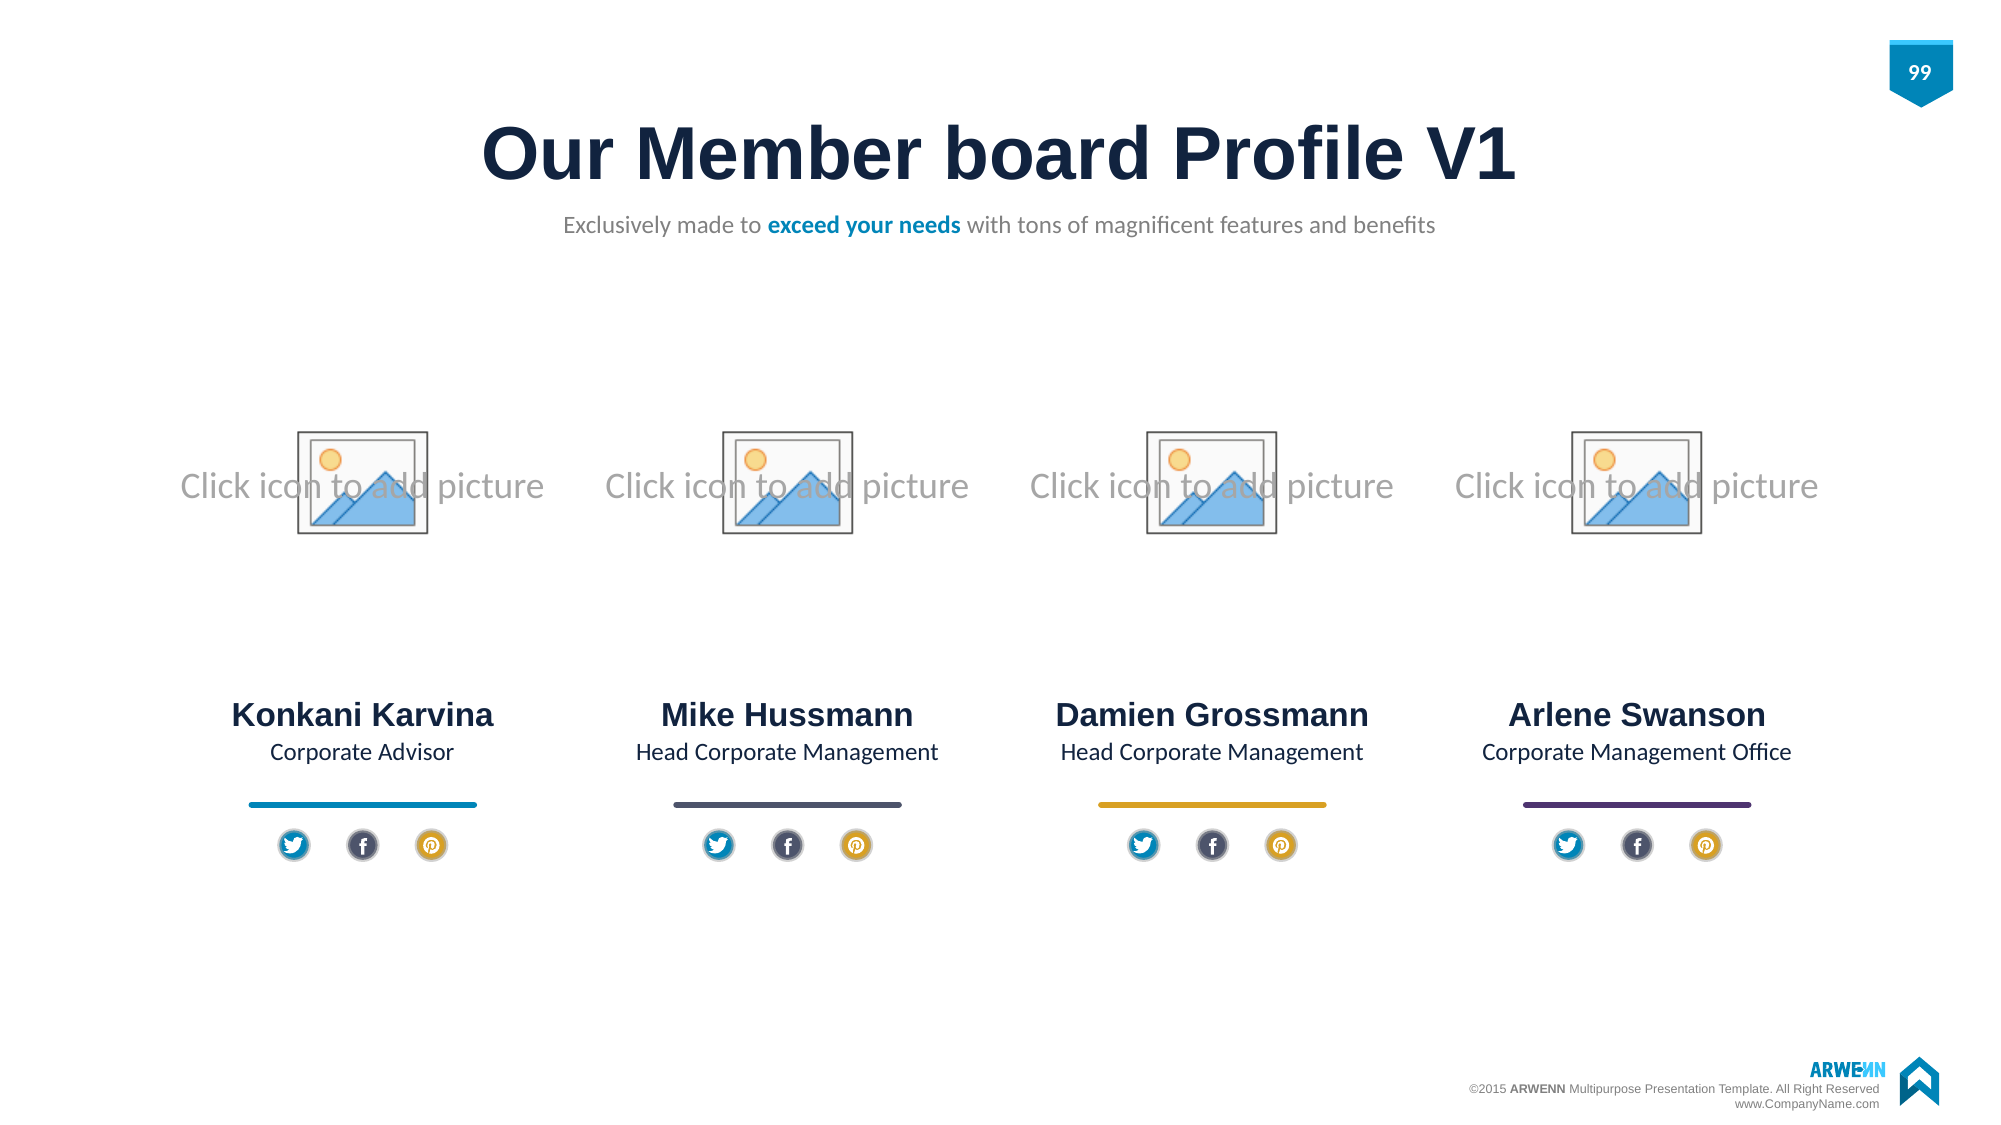

# Our Member board Profile V1
Exclusively made to exceed your needs with tons of magnificent features and benefits

Konkani Karvina
Corporate Advisor
Mike Hussmann
Head Corporate Management
Damien Grossmann
Head Corporate Management
Arlene Swanson
Corporate Management Office